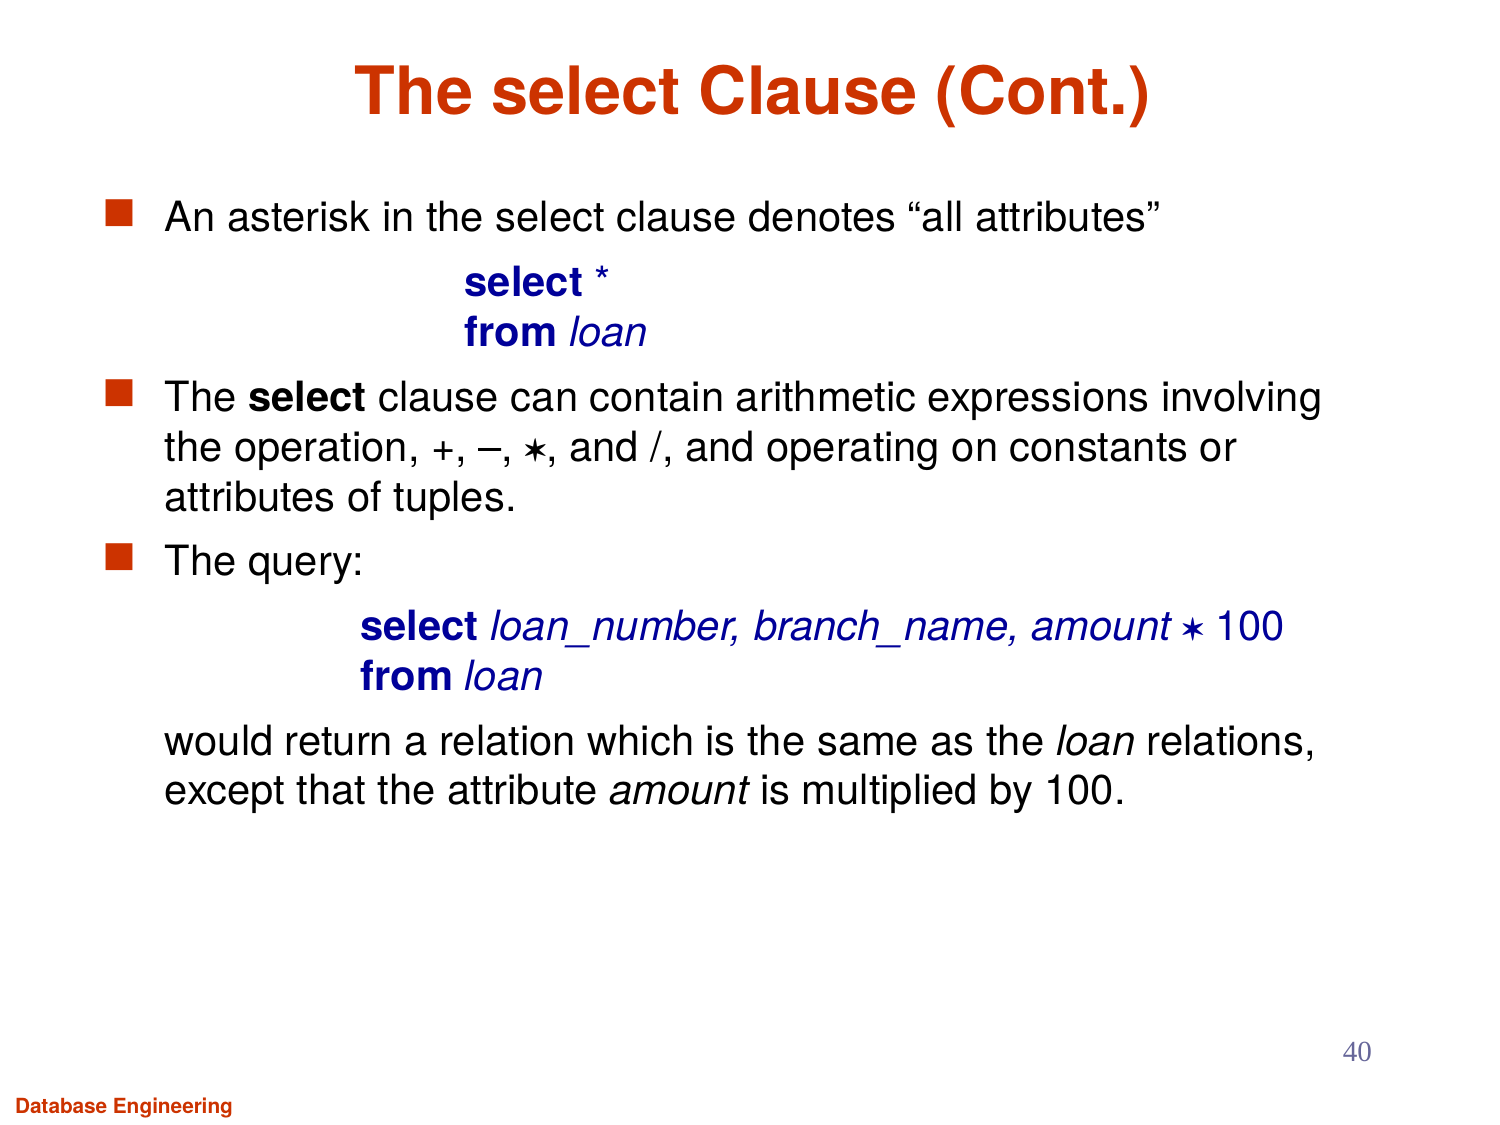

# The select Clause (Cont.)
An asterisk in the select clause denotes “all attributes”
			select *
		from loan
The select clause can contain arithmetic expressions involving the operation, +, –, ∗, and /, and operating on constants or attributes of tuples.
The query:
	                 select loan_number, branch_name, amount ∗ 100
                 from loan
	would return a relation which is the same as the loan relations, except that the attribute amount is multiplied by 100.

40